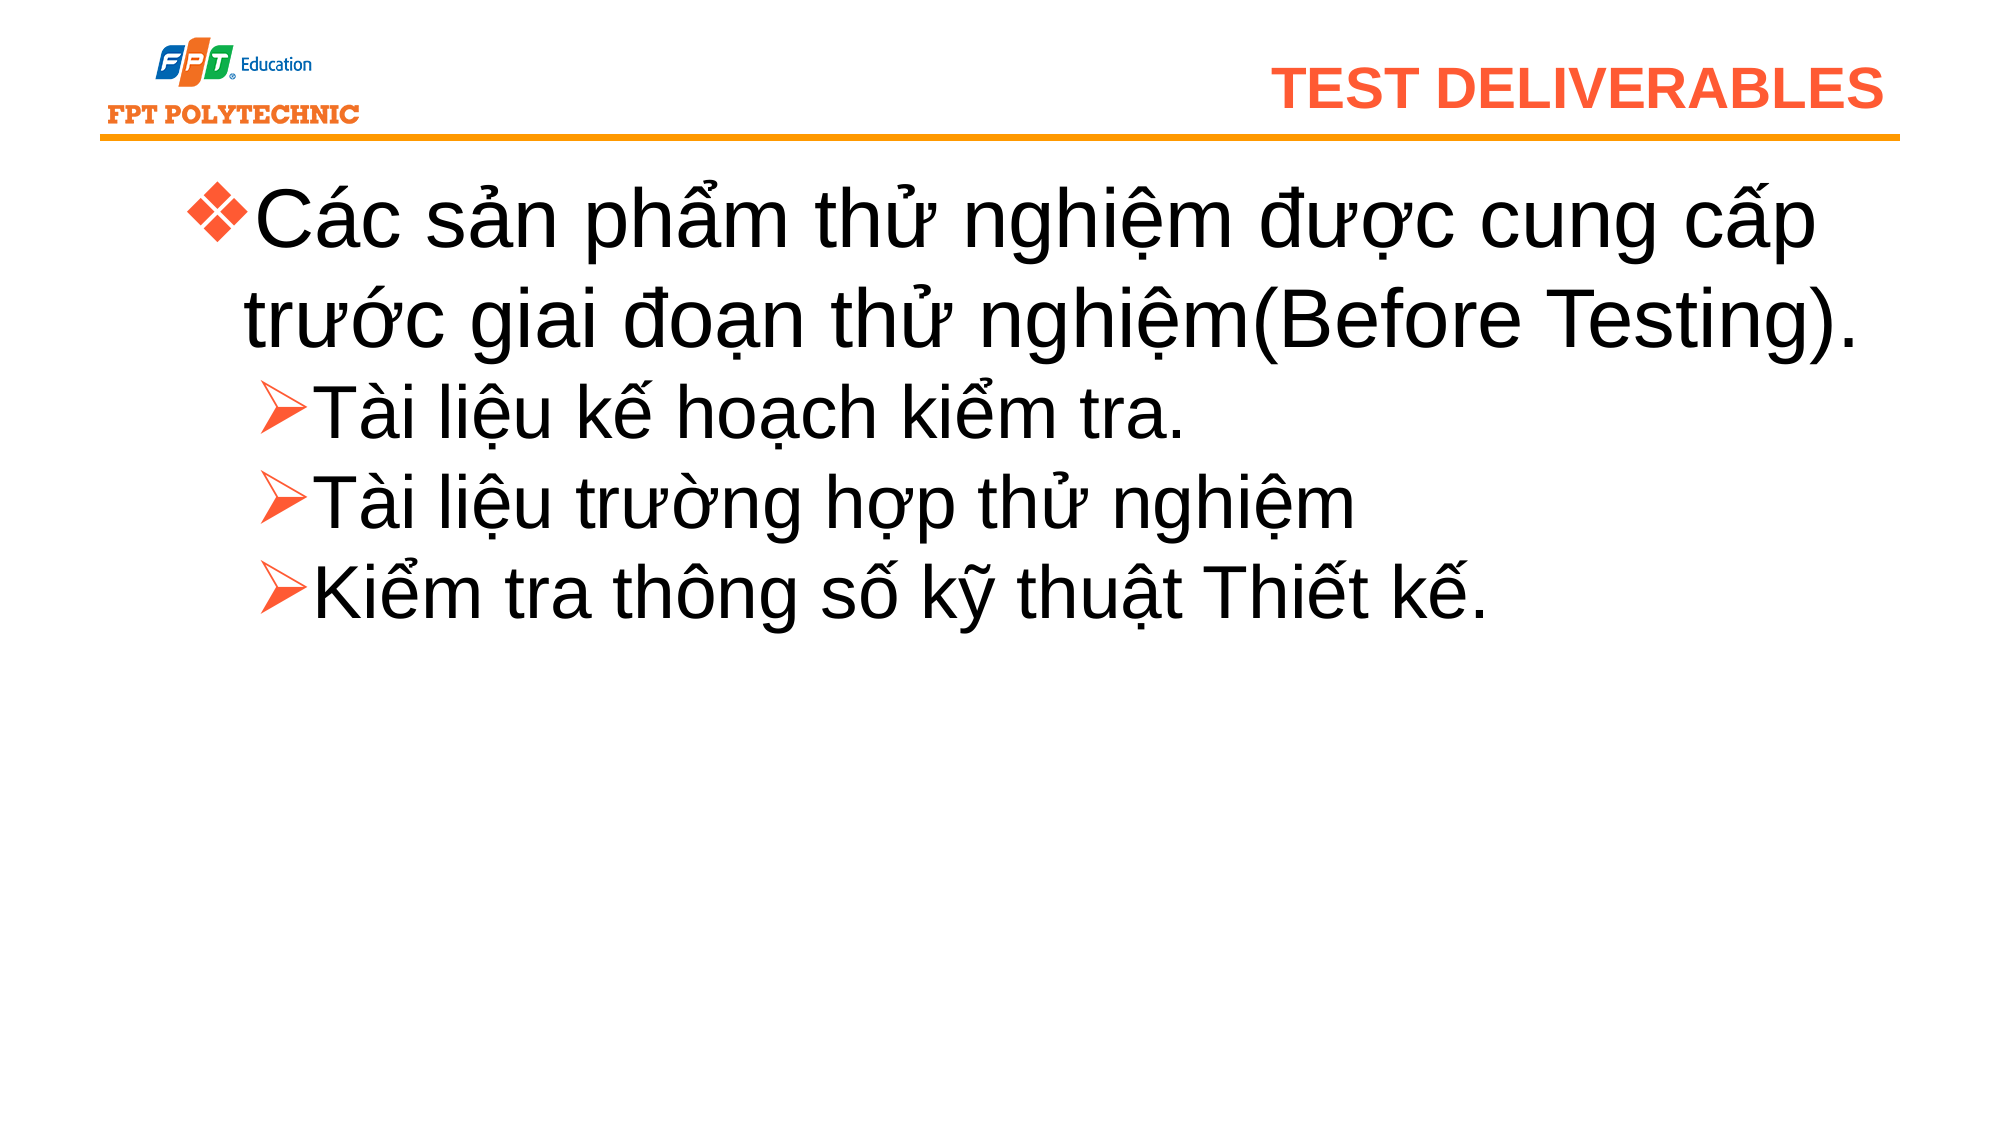

# test deliverables
Các sản phẩm thử nghiệm được cung cấp trước giai đoạn thử nghiệm(Before Testing).
Tài liệu kế hoạch kiểm tra.
Tài liệu trường hợp thử nghiệm
Kiểm tra thông số kỹ thuật Thiết kế.